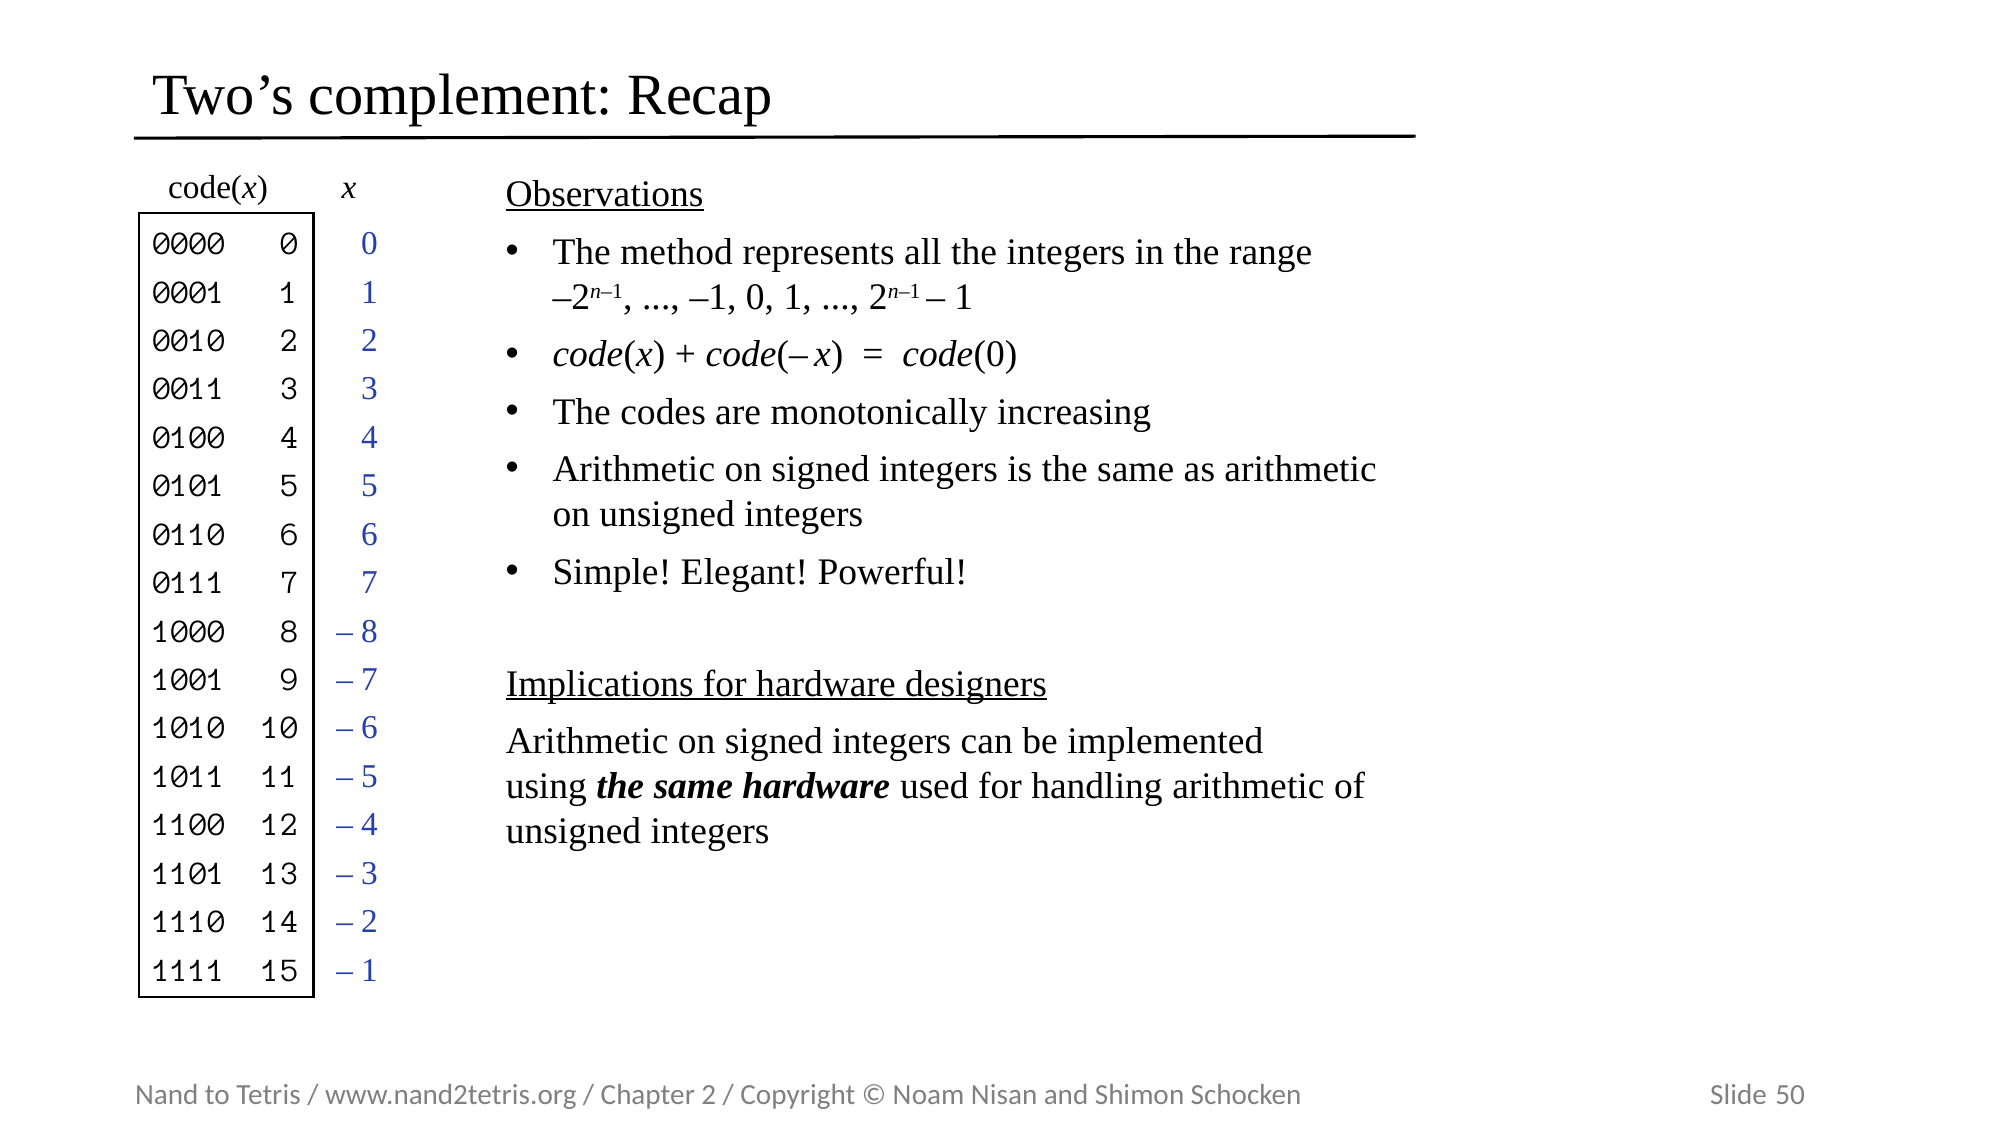

# Two’s complement: Recap
 code(x)
x

0000   0     0
0001   1     1
0010   2     2
0011   3     3
0100   4     4
0101   5     5
0110   6     6
0111   7     7
1000   8  – 8
1001   9  – 7
1010  10  – 6
1011  11  – 5
1100  12  – 4
1101  13  – 3
1110  14  – 2
1111  15  – 1
Observations
The method represents all the integers in the range
–2n–1, ..., –1, 0, 1, ..., 2n–1 – 1
code(x) + code(– x)  =  code(0)
The codes are monotonically increasing
Arithmetic on signed integers is the same as arithmetic on unsigned integers
Simple! Elegant! Powerful!
Implications for hardware designers
Arithmetic on signed integers can be implemented
using the same hardware used for handling arithmetic of unsigned integers